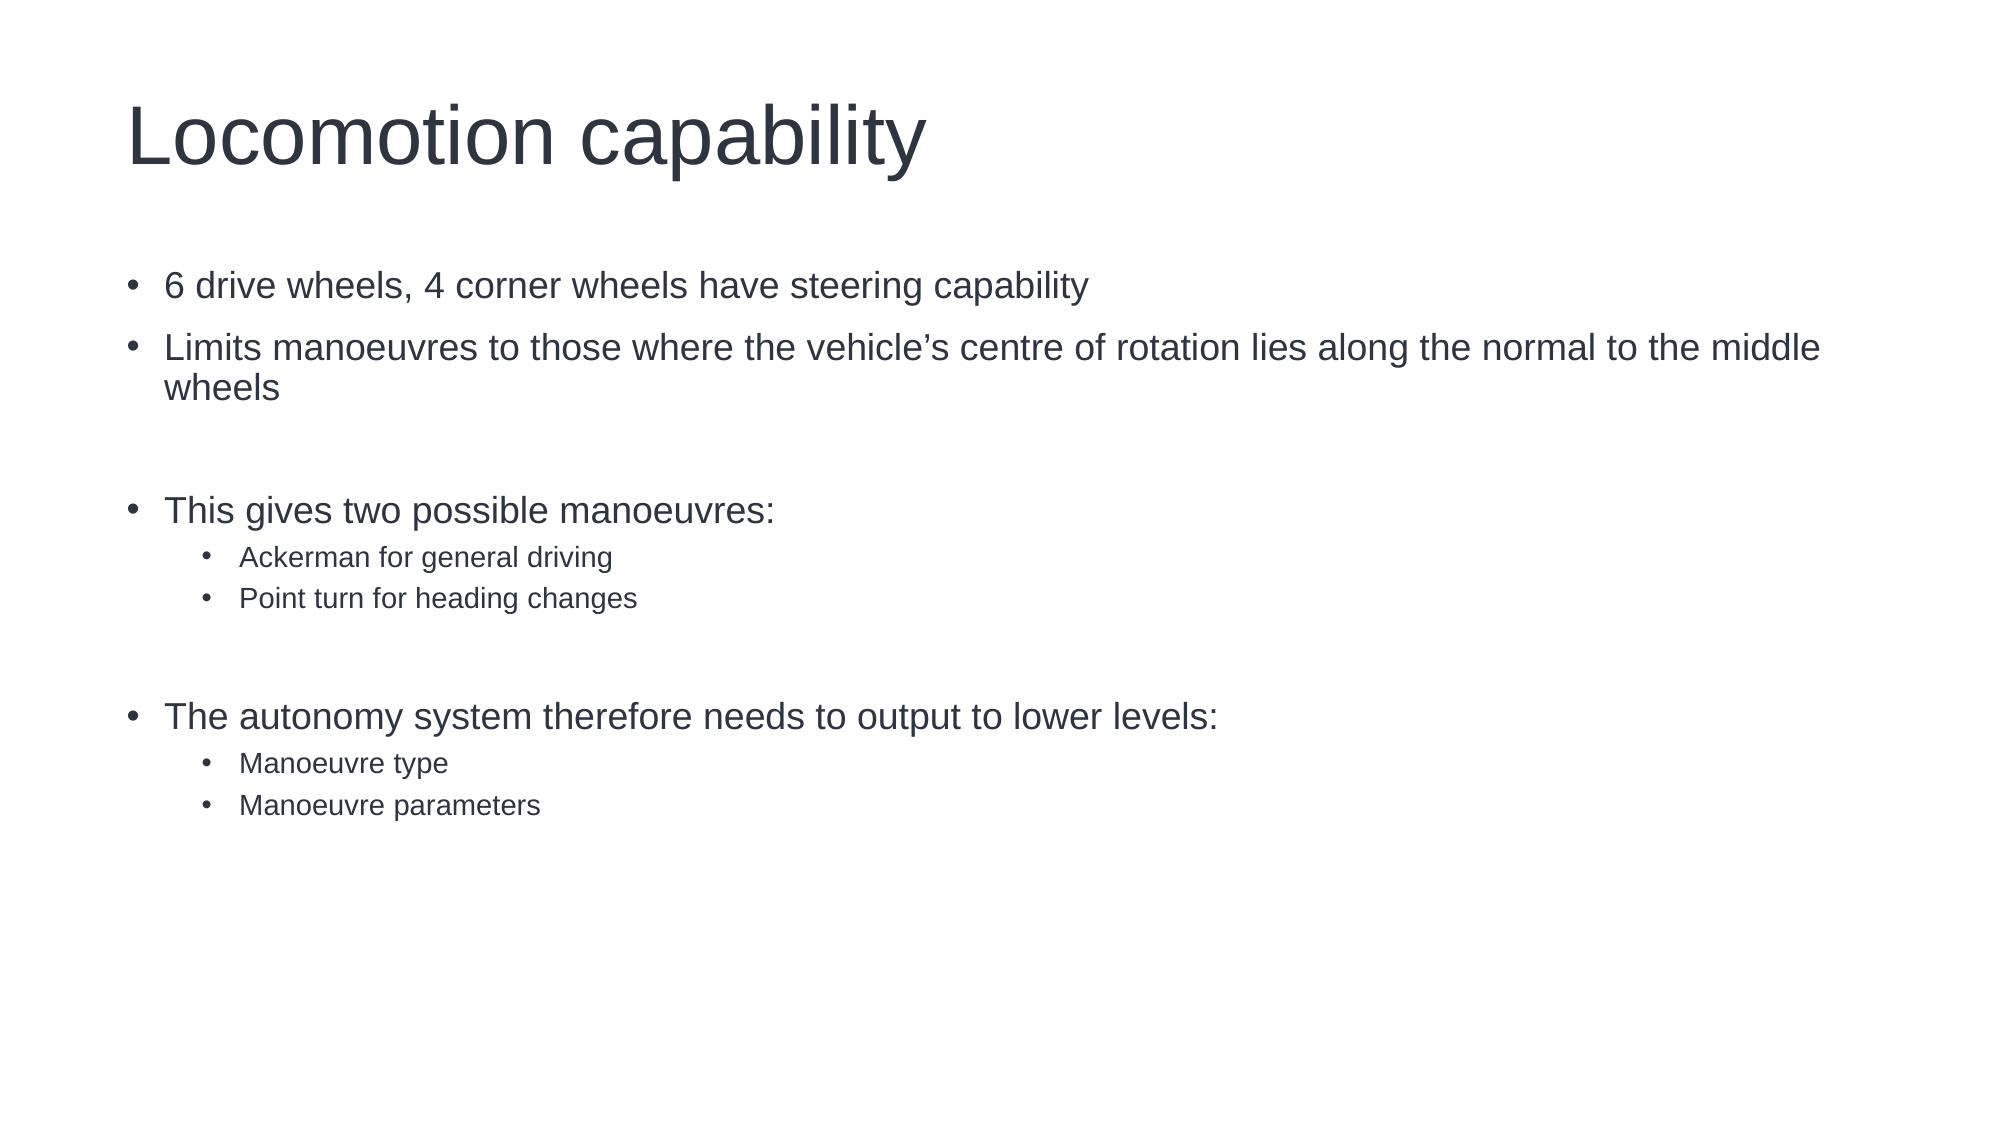

# Locomotion capability
6 drive wheels, 4 corner wheels have steering capability
Limits manoeuvres to those where the vehicle’s centre of rotation lies along the normal to the middle wheels

This gives two possible manoeuvres:
Ackerman for general driving
Point turn for heading changes

The autonomy system therefore needs to output to lower levels:
Manoeuvre type
Manoeuvre parameters